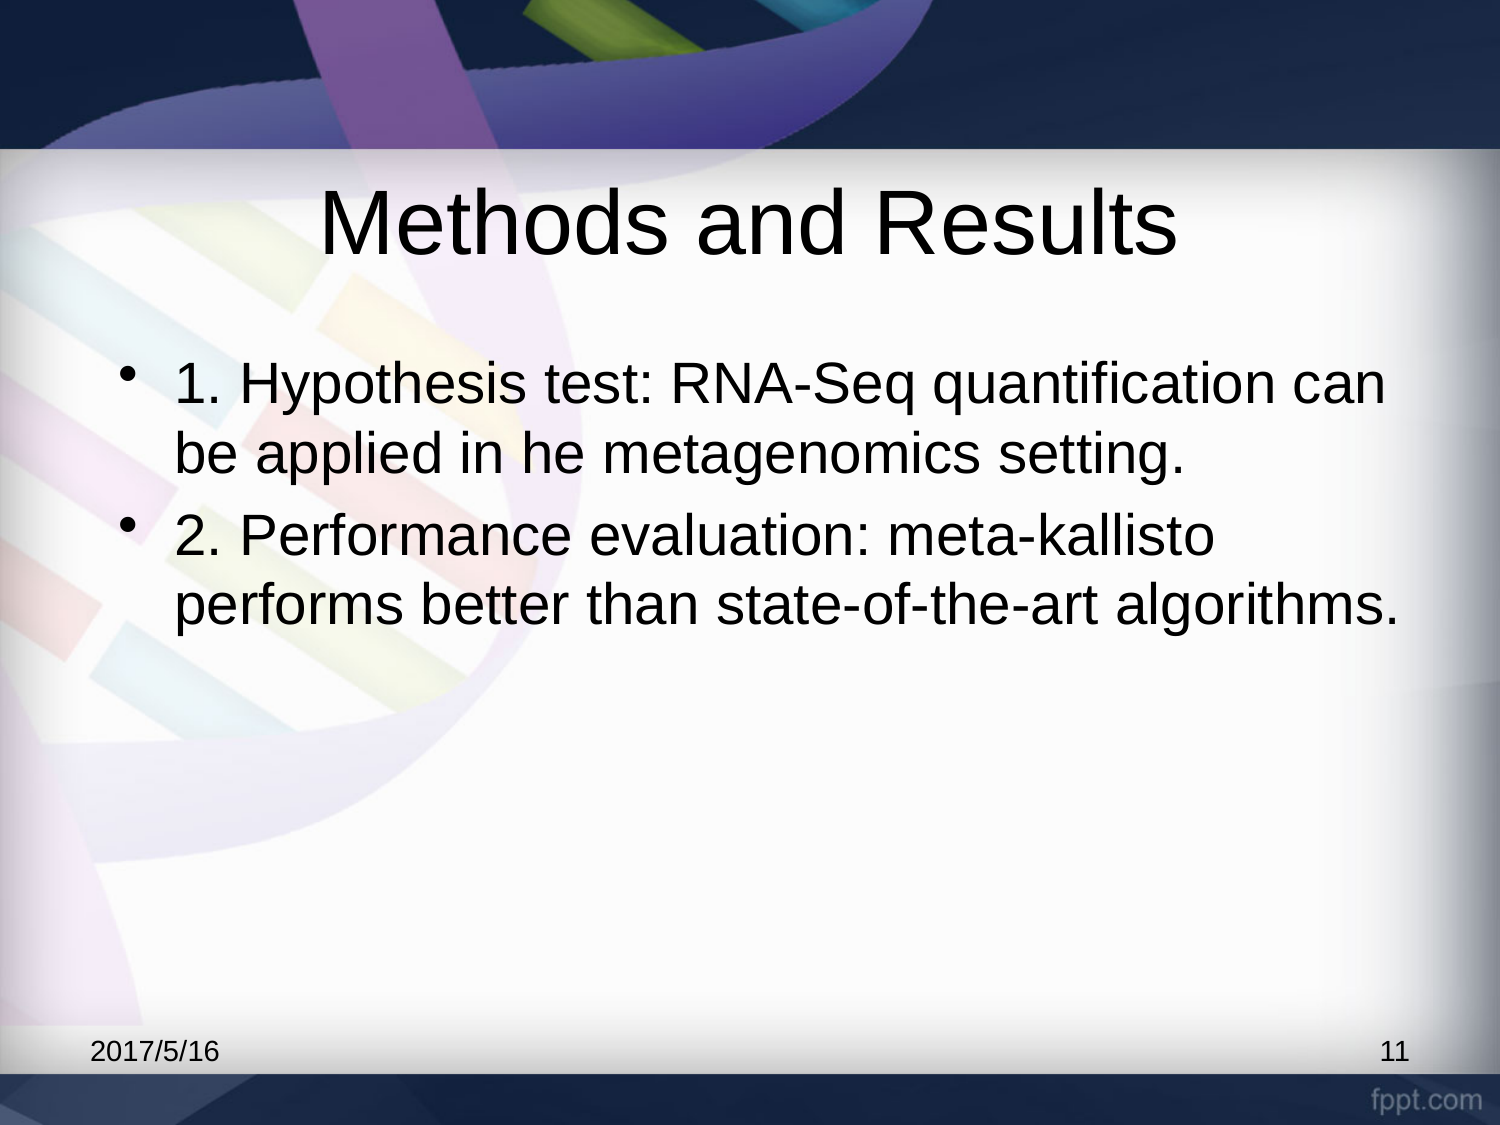

# Methods and Results
1. Hypothesis test: RNA-Seq quantification can be applied in he metagenomics setting.
2. Performance evaluation: meta-kallisto performs better than state-of-the-art algorithms.

2017/5/16
11